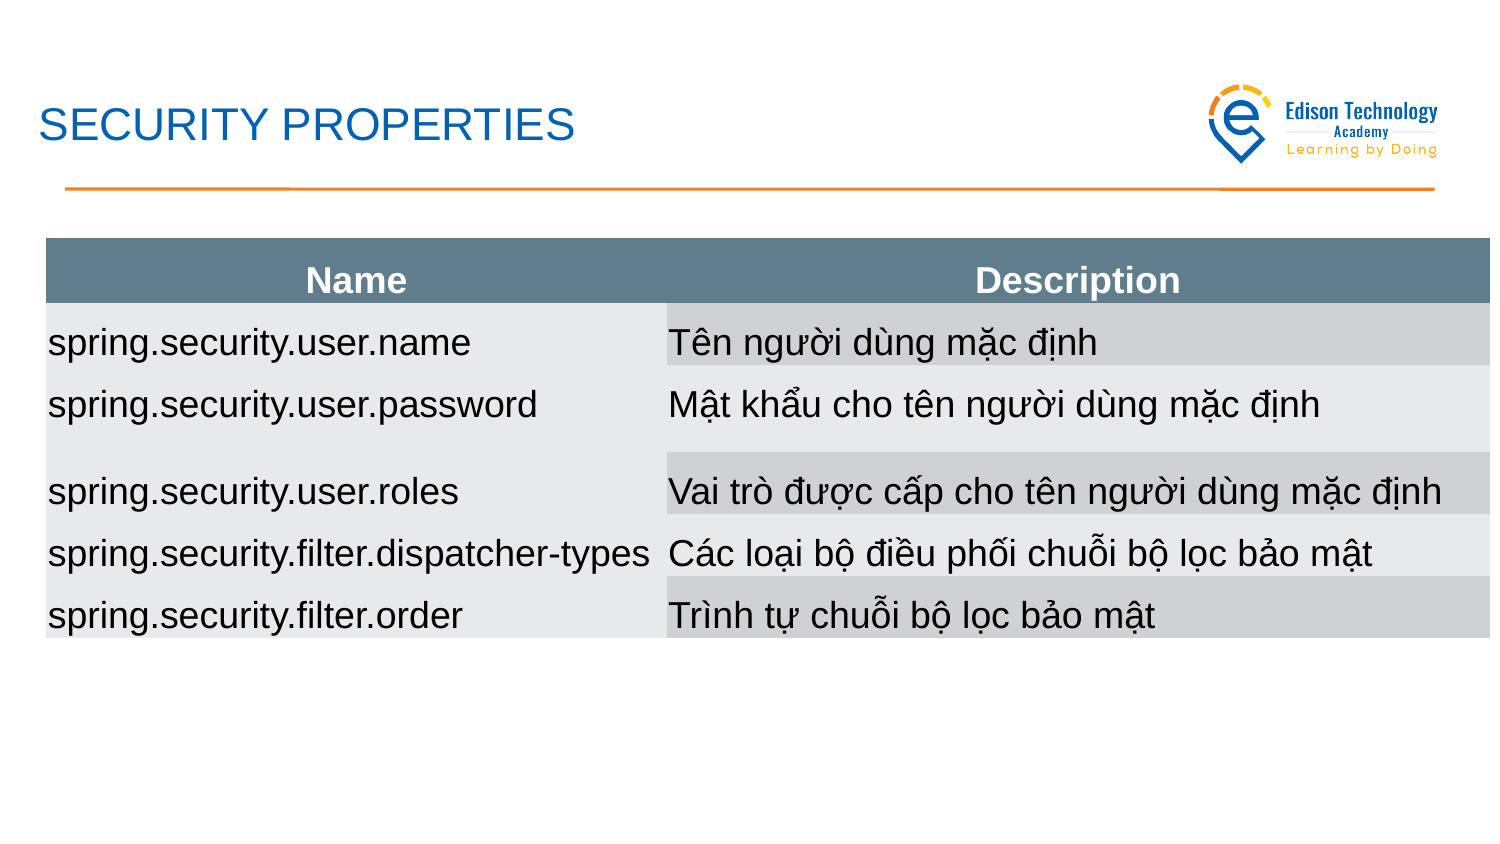

# SECURITY PROPERTIES
| Name | Description |
| --- | --- |
| spring.security.user.name | Tên người dùng mặc định |
| spring.security.user.password | Mật khẩu cho tên người dùng mặc định |
| spring.security.user.roles | Vai trò được cấp cho tên người dùng mặc định |
| spring.security.filter.dispatcher-types | Các loại bộ điều phối chuỗi bộ lọc bảo mật |
| spring.security.filter.order | Trình tự chuỗi bộ lọc bảo mật |